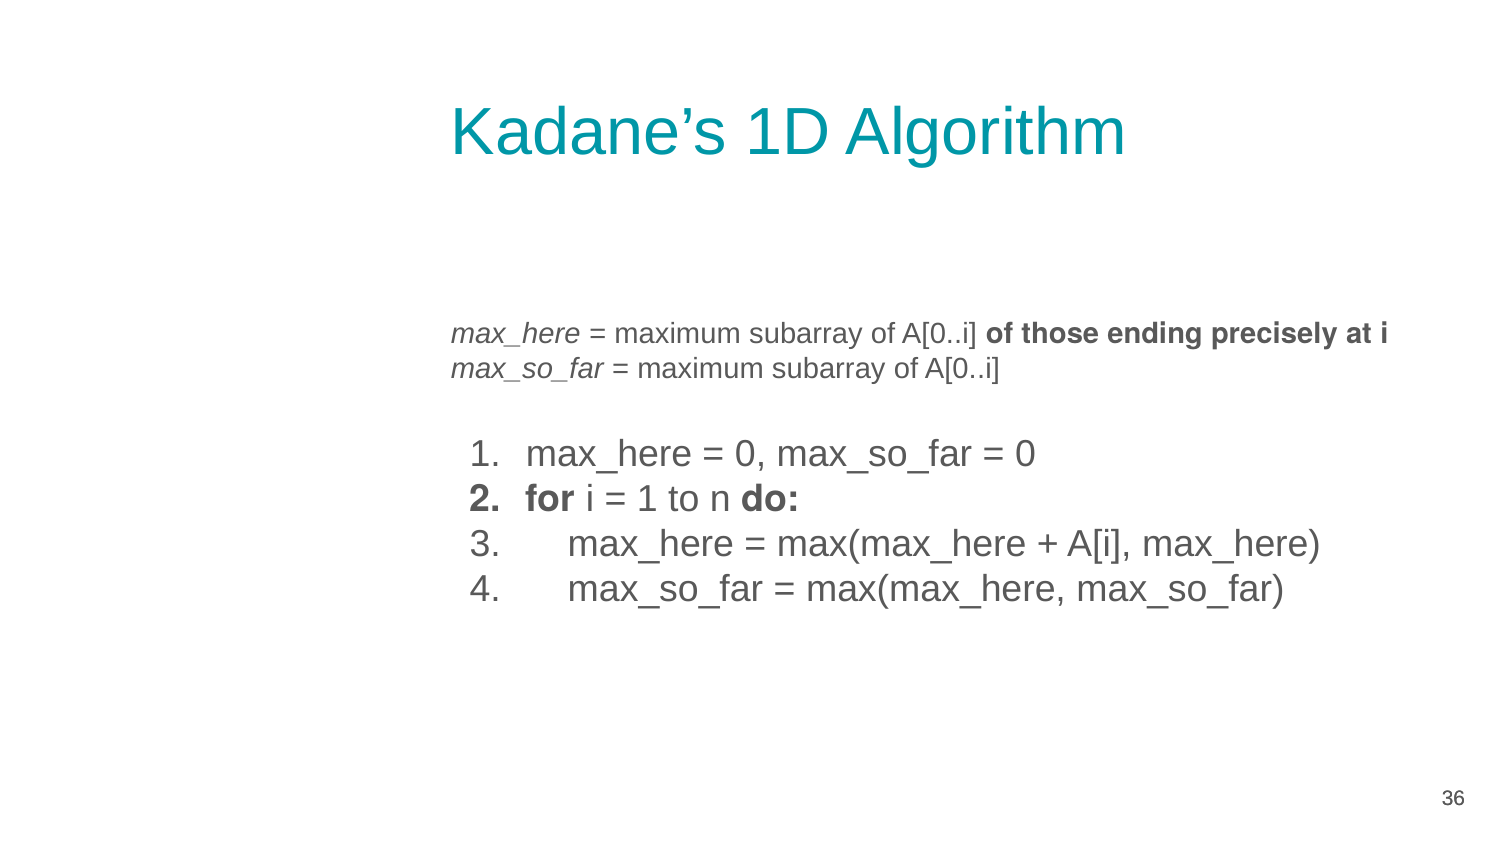

Kadane’s 1D Algorithm
max_here = maximum subarray of A[0..i] of those ending precisely at i
max_so_far = maximum subarray of A[0..i]

max_here = 0, max_so_far = 0
for i = 1 to n do:
    max_here = max(max_here + A[i], max_here)
    max_so_far = max(max_here, max_so_far)

36
36